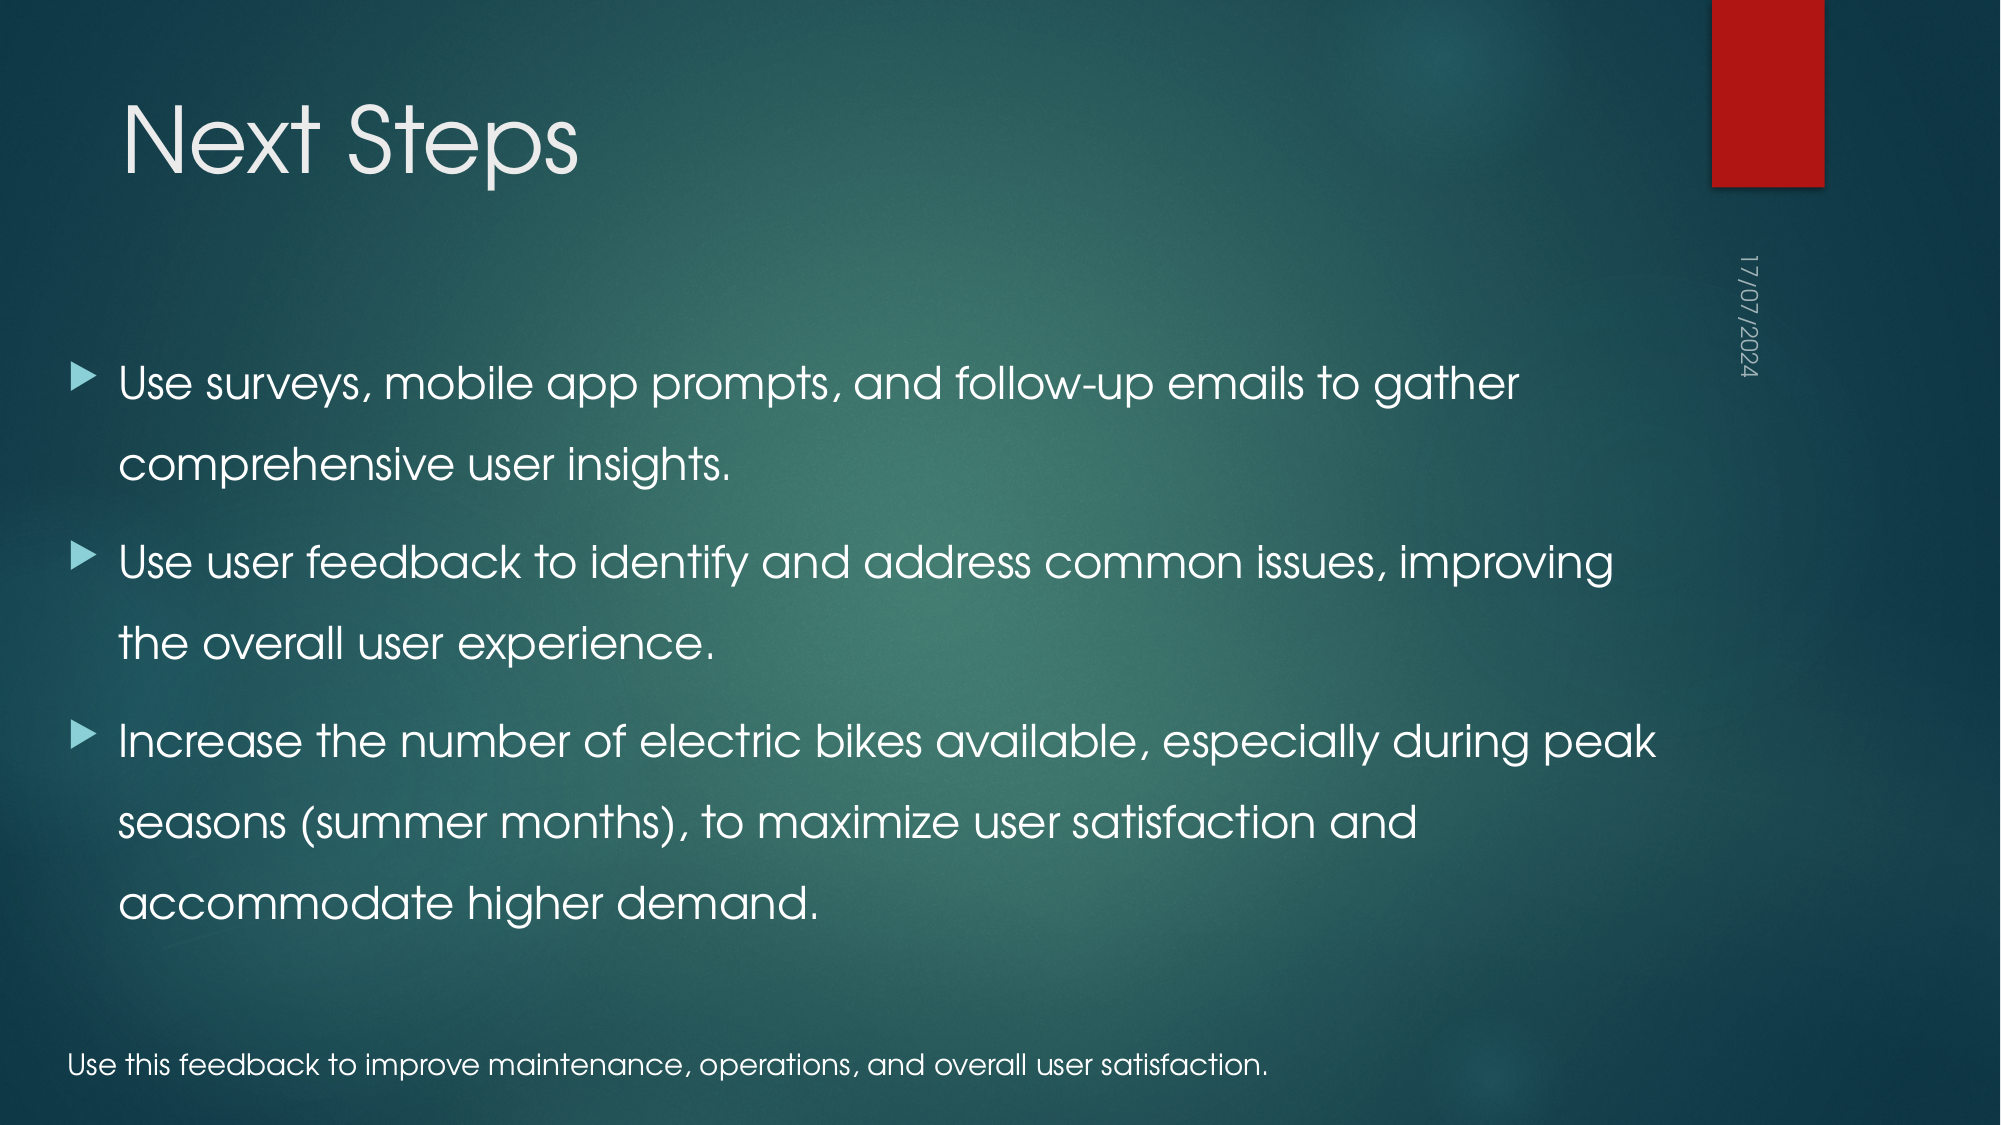

# Next Steps
17/07/2024
Use surveys, mobile app prompts, and follow-up emails to gather comprehensive user insights.
Use user feedback to identify and address common issues, improving the overall user experience.
Increase the number of electric bikes available, especially during peak seasons (summer months), to maximize user satisfaction and accommodate higher demand.

Use this feedback to improve maintenance, operations, and overall user satisfaction.